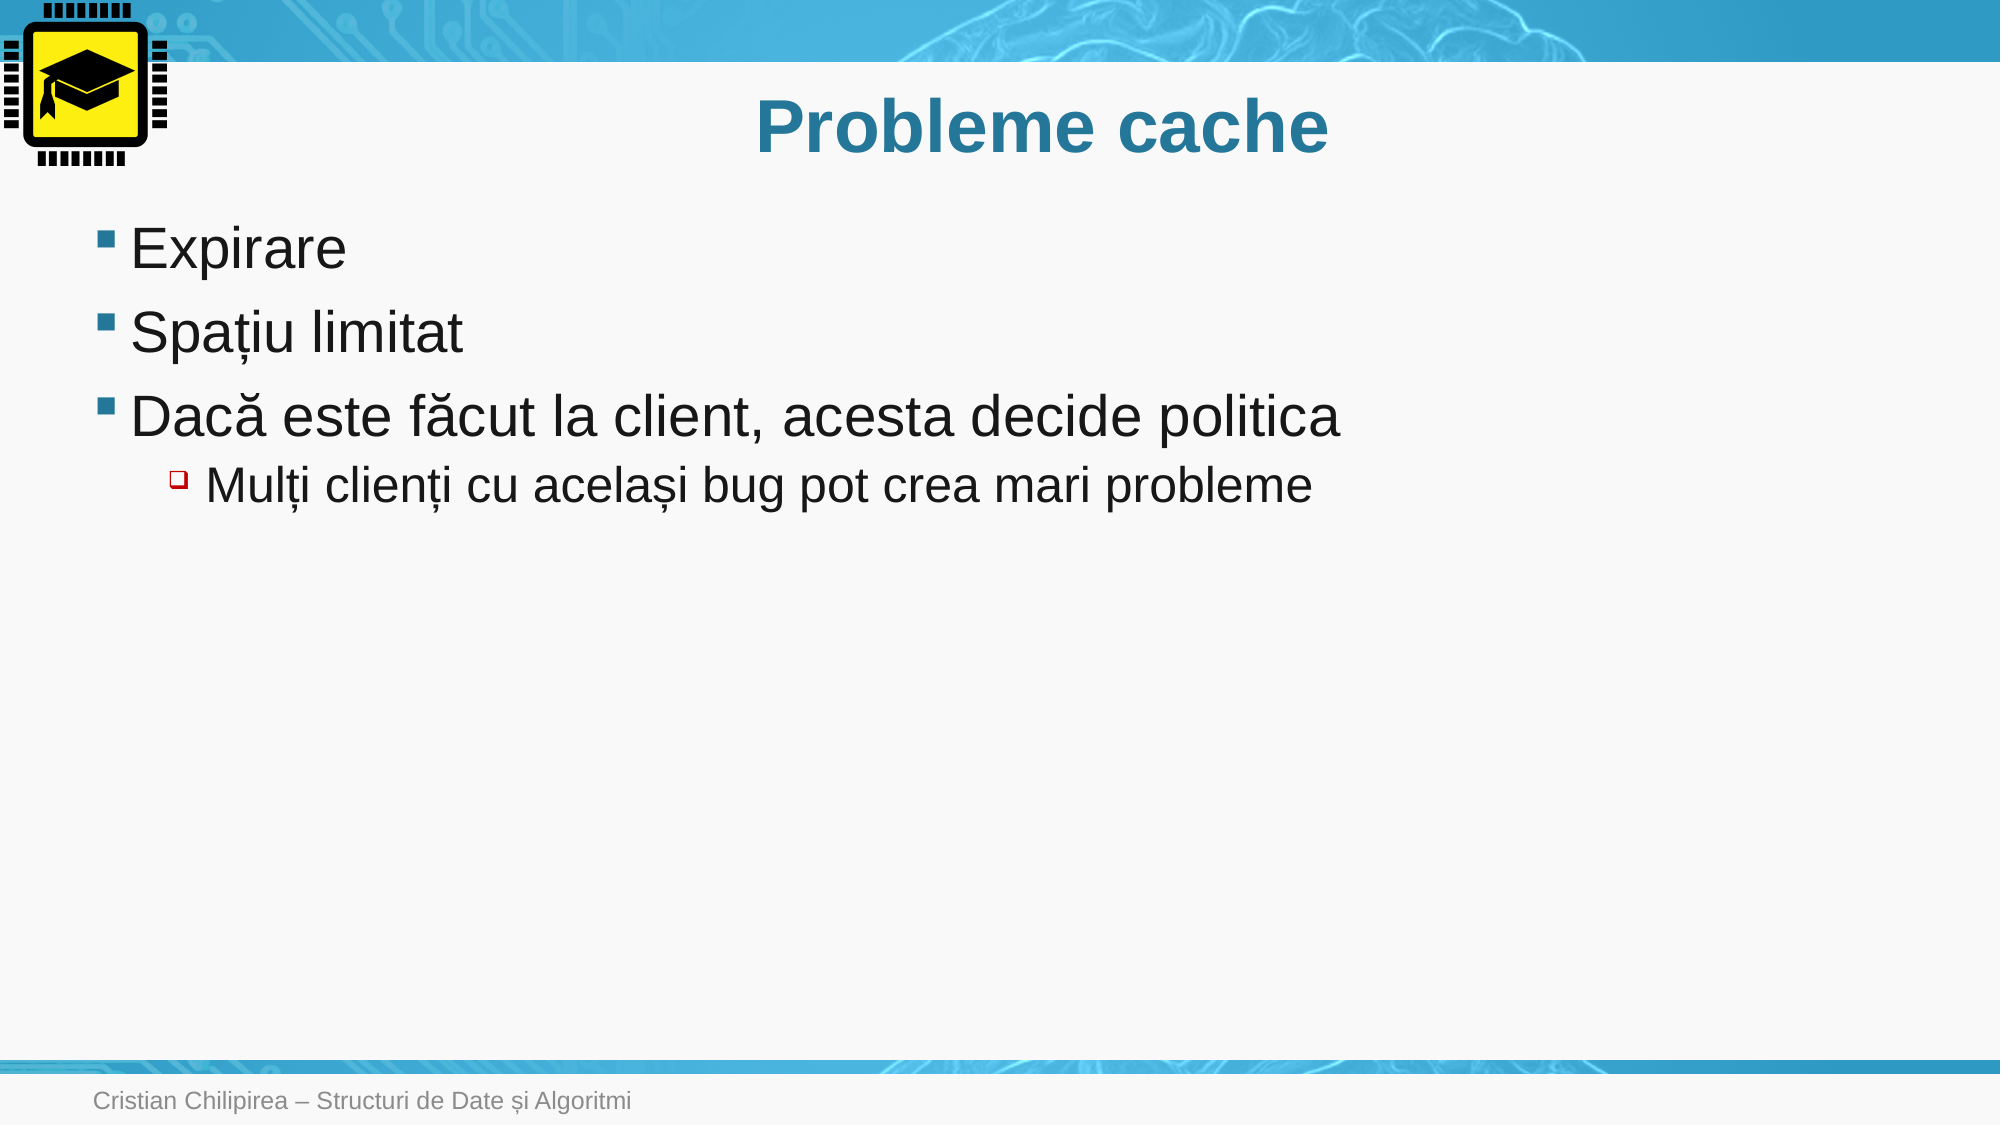

# Probleme cache
Expirare
Spațiu limitat
Dacă este făcut la client, acesta decide politica
Mulți clienți cu același bug pot crea mari probleme
Cristian Chilipirea – Structuri de Date și Algoritmi